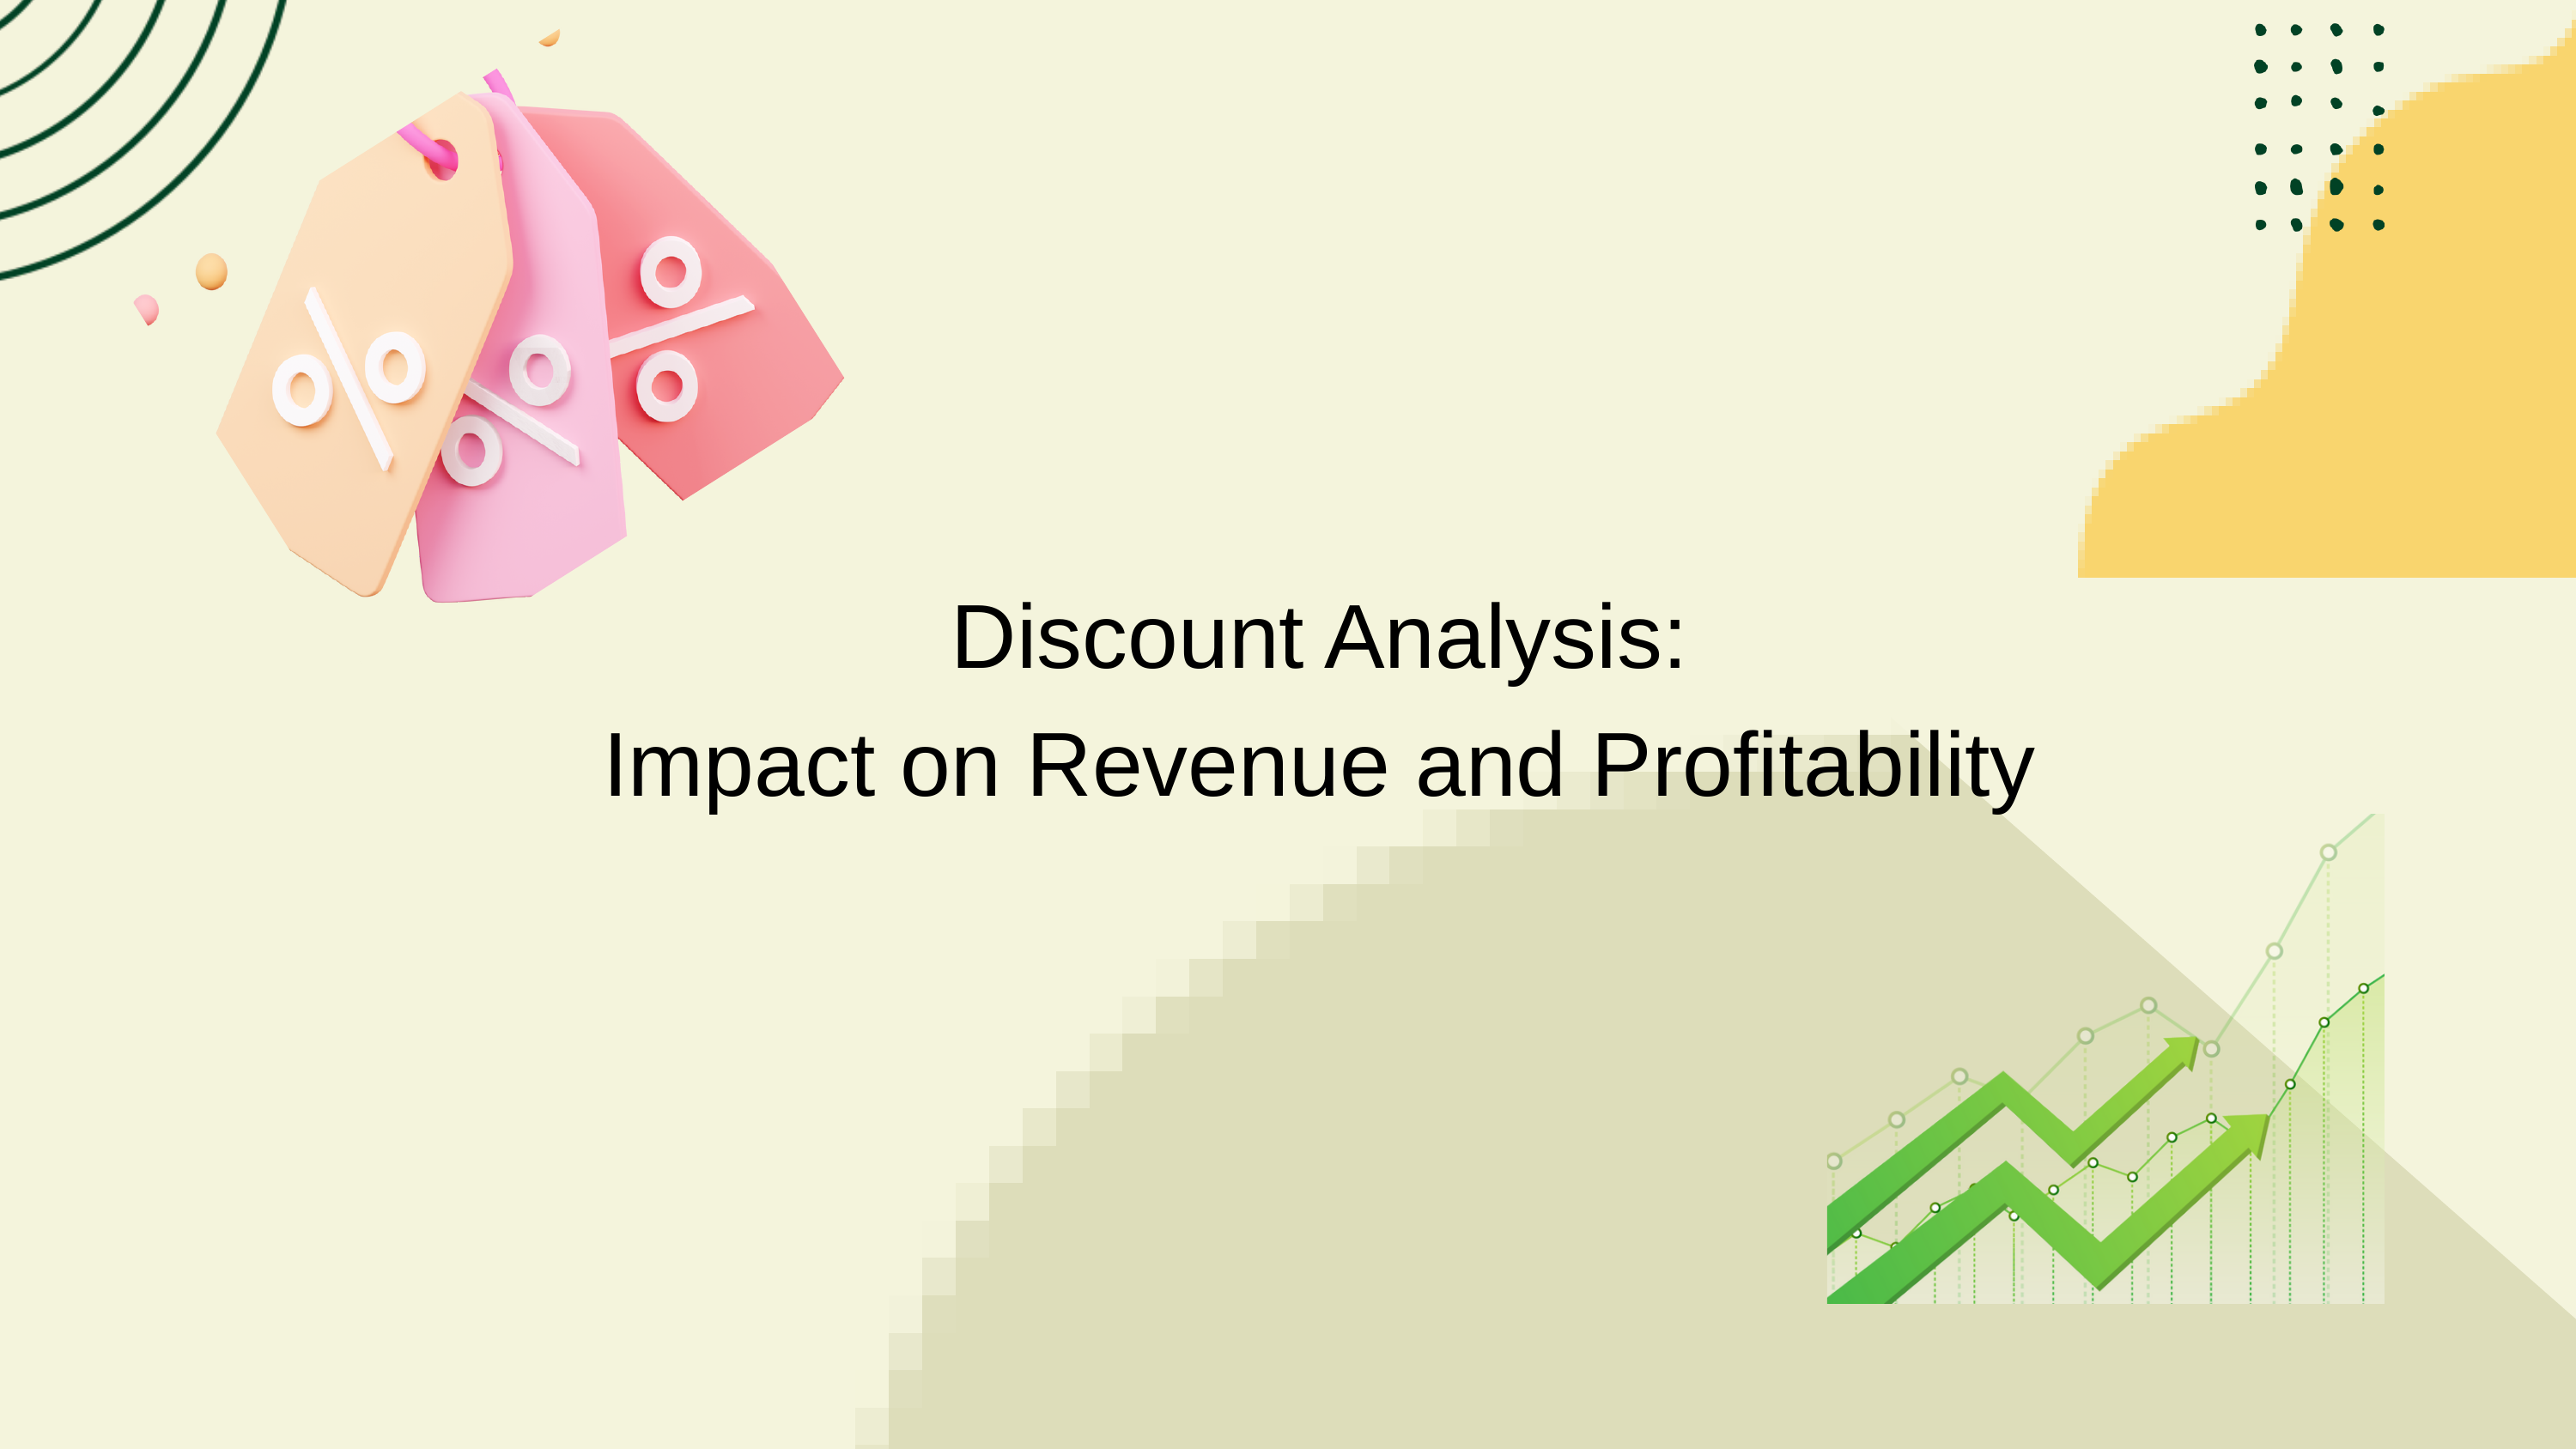

Discount Analysis:
Impact on Revenue and Profitability